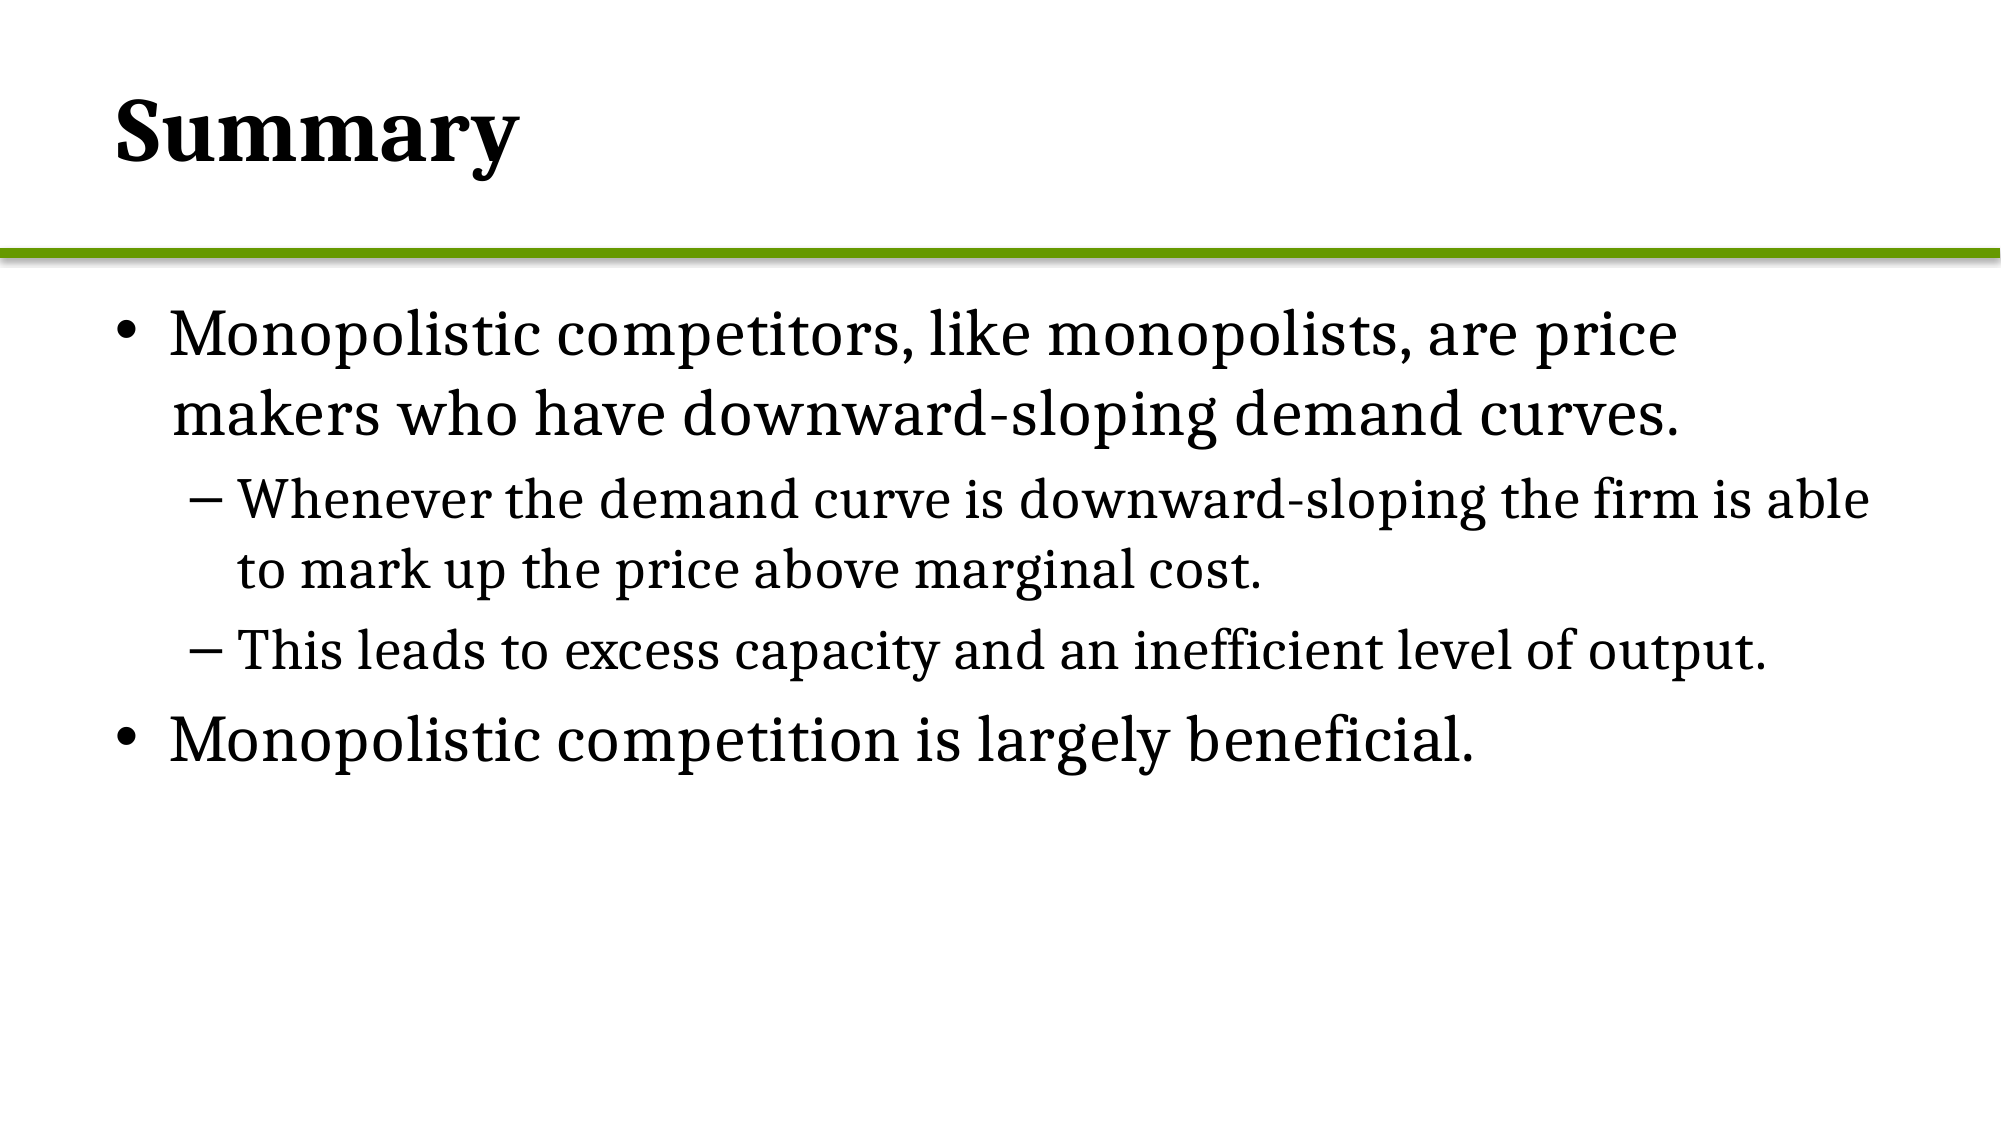

# Summary
Monopolistic competitors, like monopolists, are price makers who have downward-sloping demand curves.
Whenever the demand curve is downward-sloping the firm is able to mark up the price above marginal cost.
This leads to excess capacity and an inefficient level of output.
Monopolistic competition is largely beneficial.